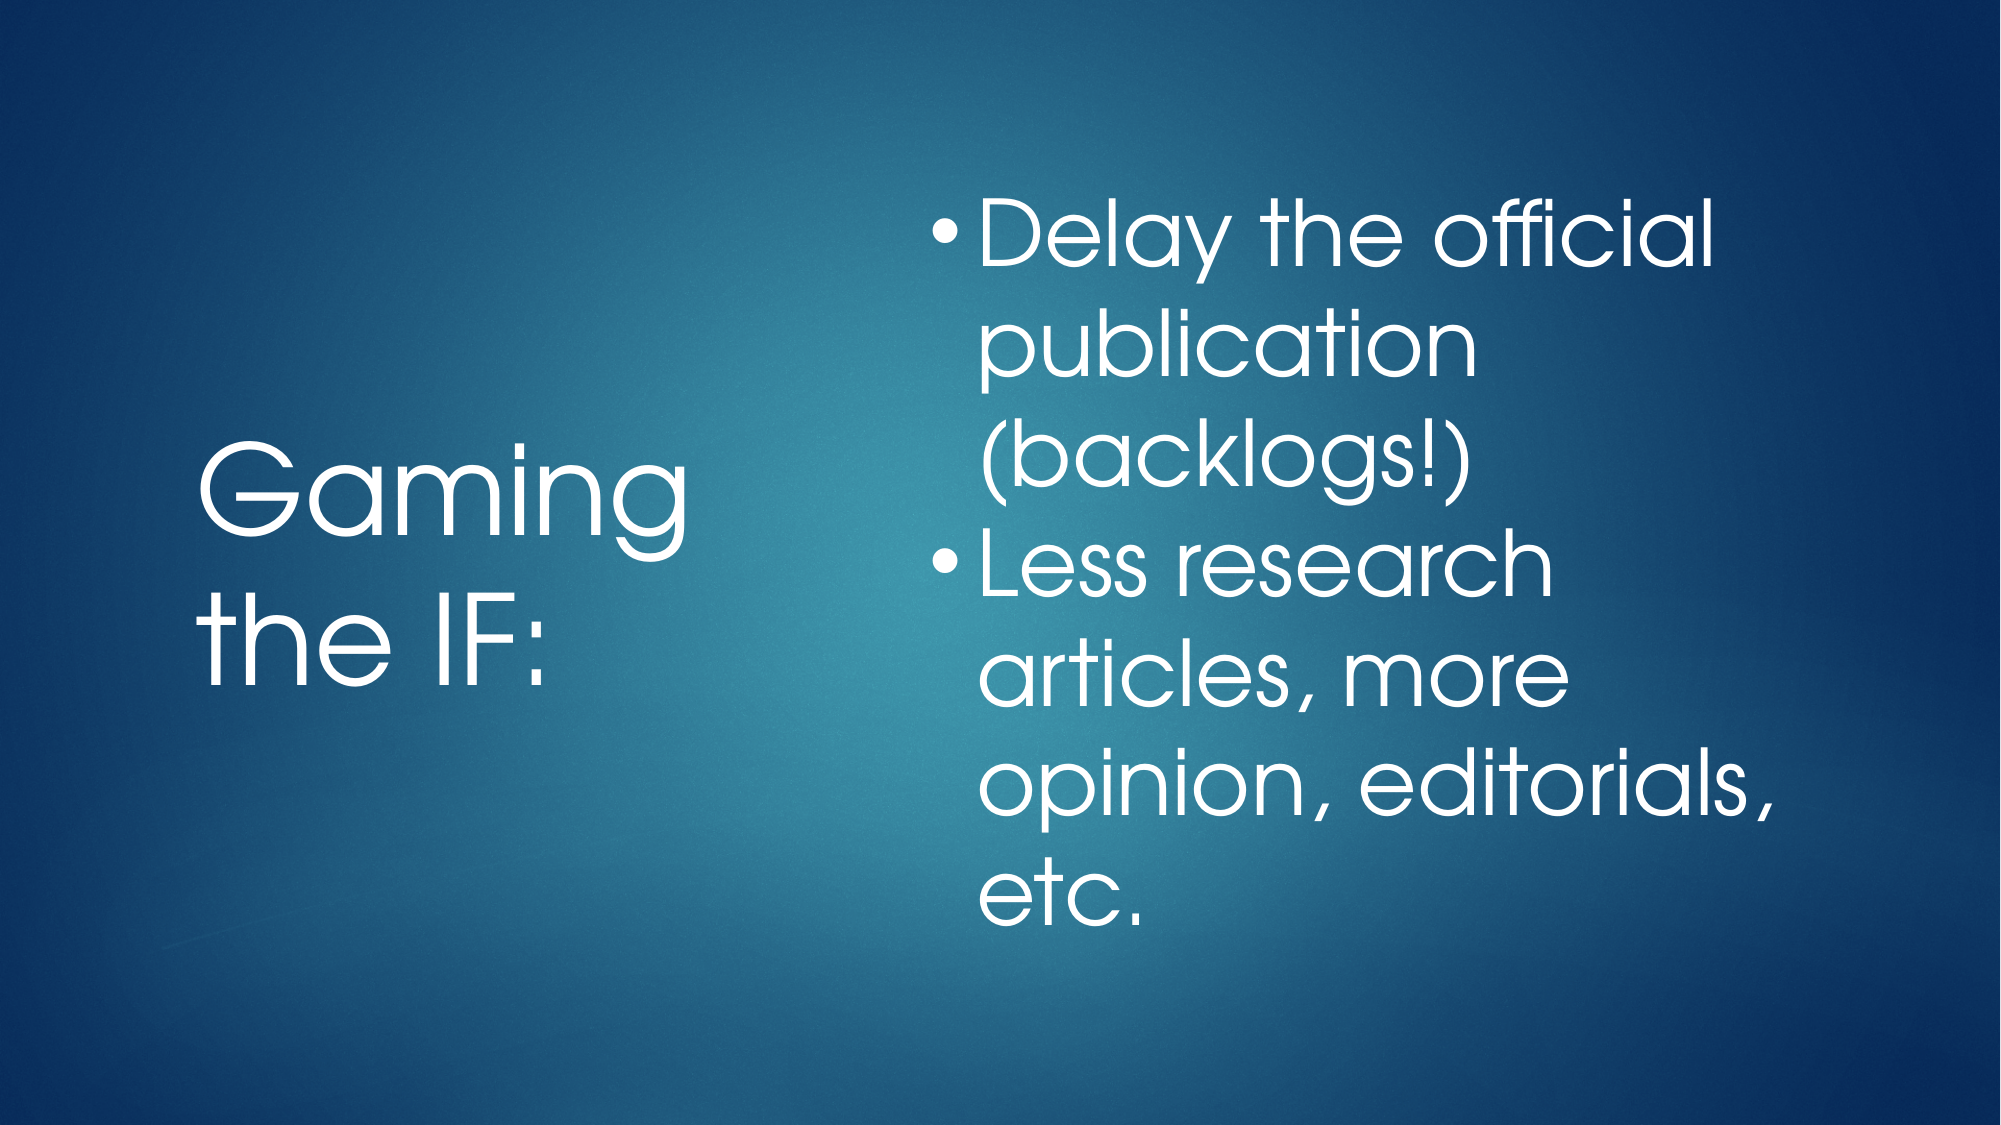

Delay the official publication (backlogs!)
Less research articles, more opinion, editorials, etc.

Gamingthe IF: